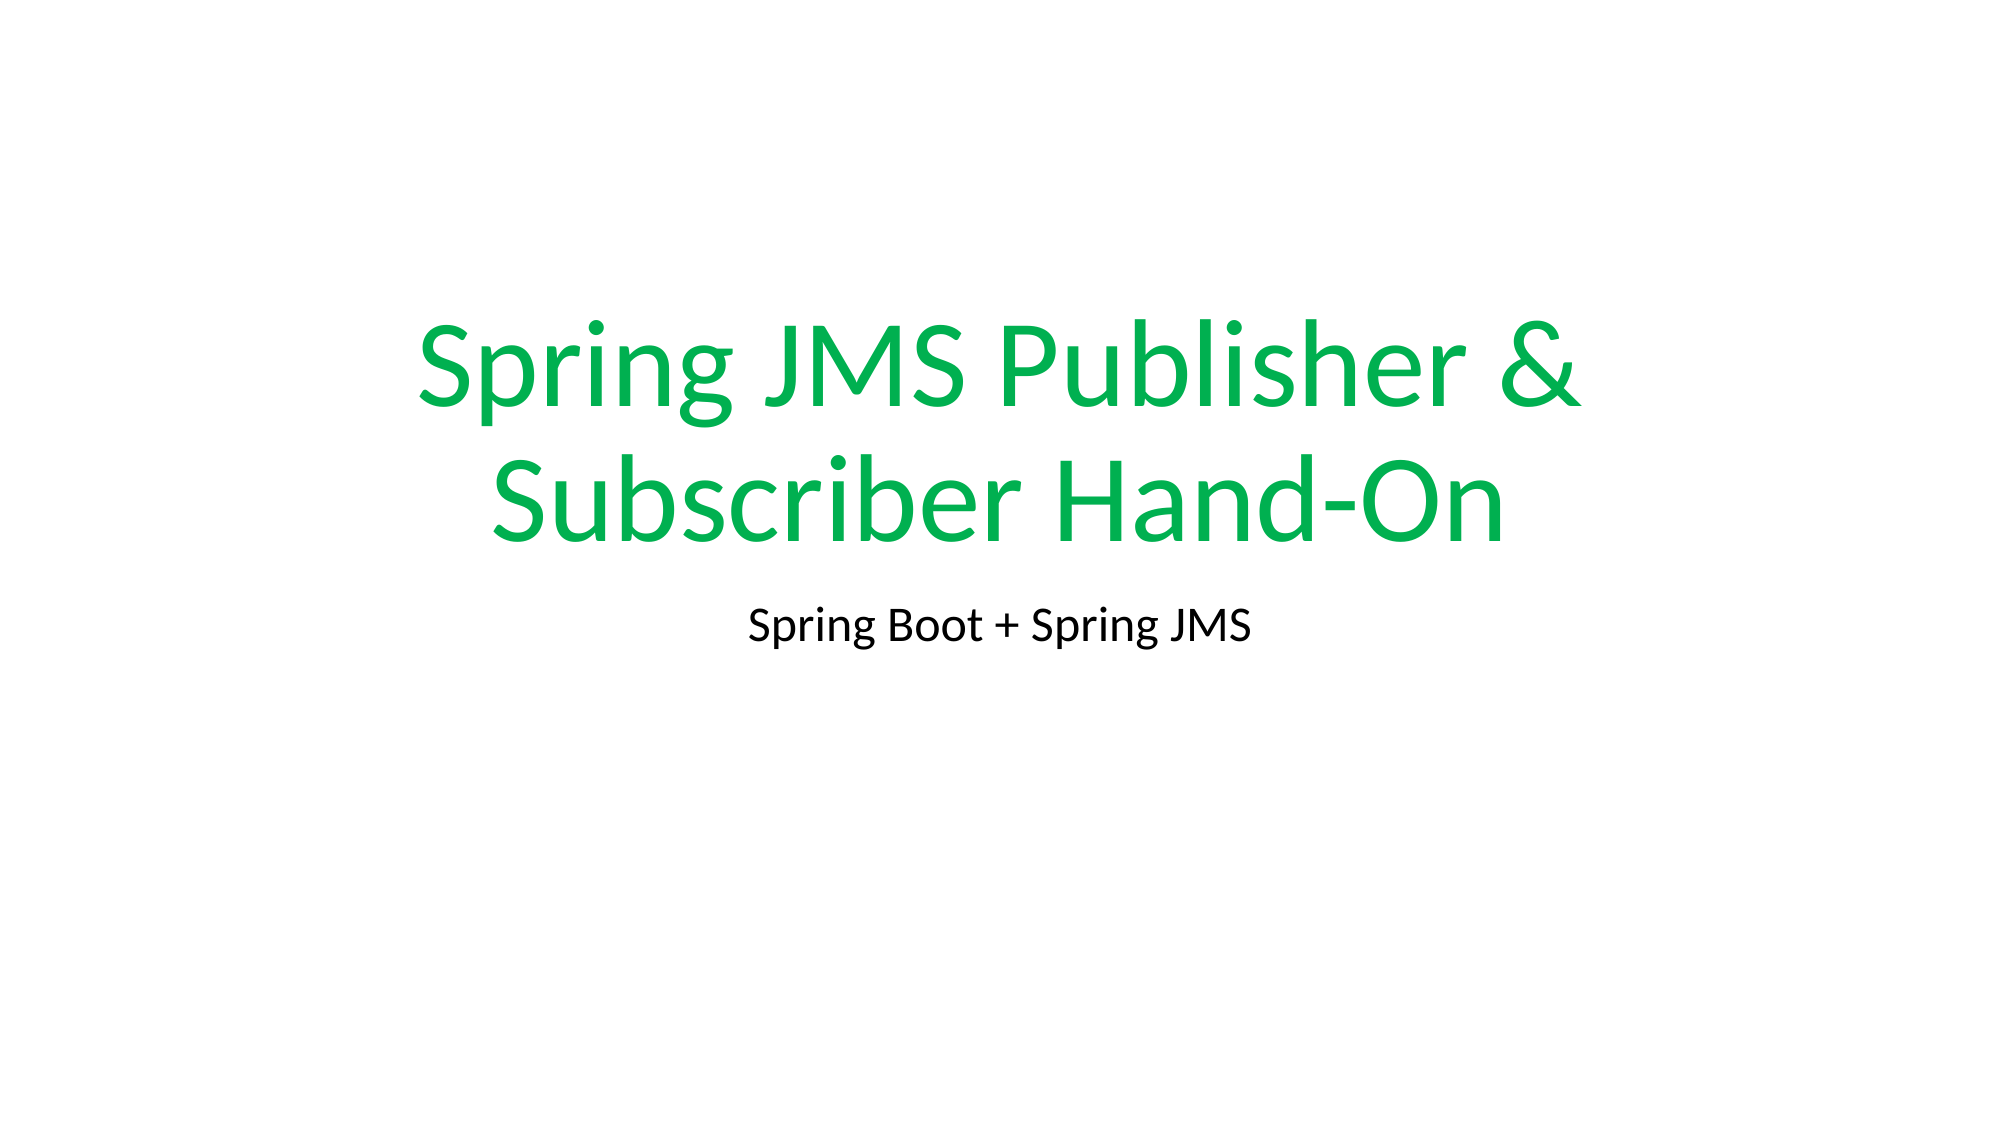

# Spring JMS Publisher & Subscriber Hand-On
Spring Boot + Spring JMS